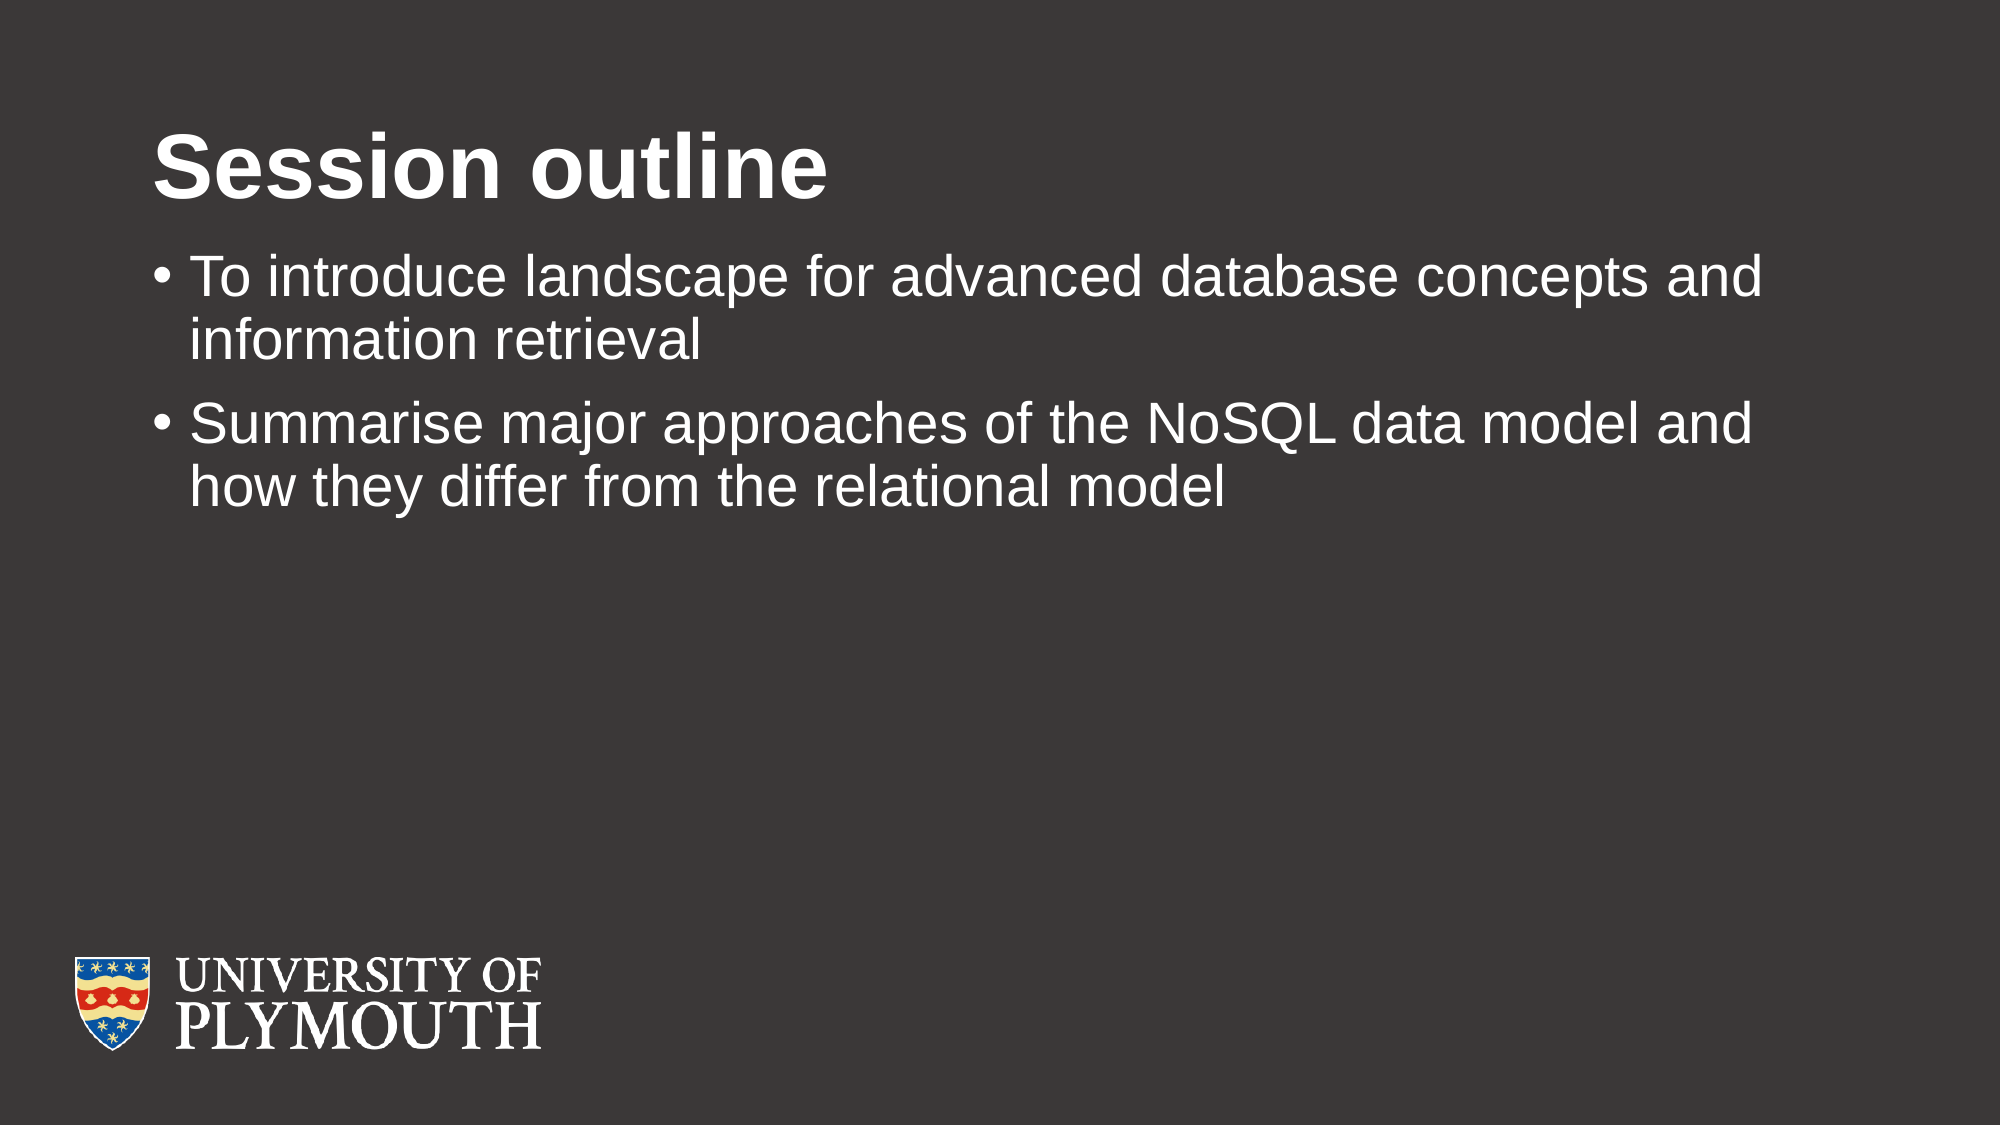

# Session outline
To introduce landscape for advanced database concepts and information retrieval
Summarise major approaches of the NoSQL data model and how they differ from the relational model